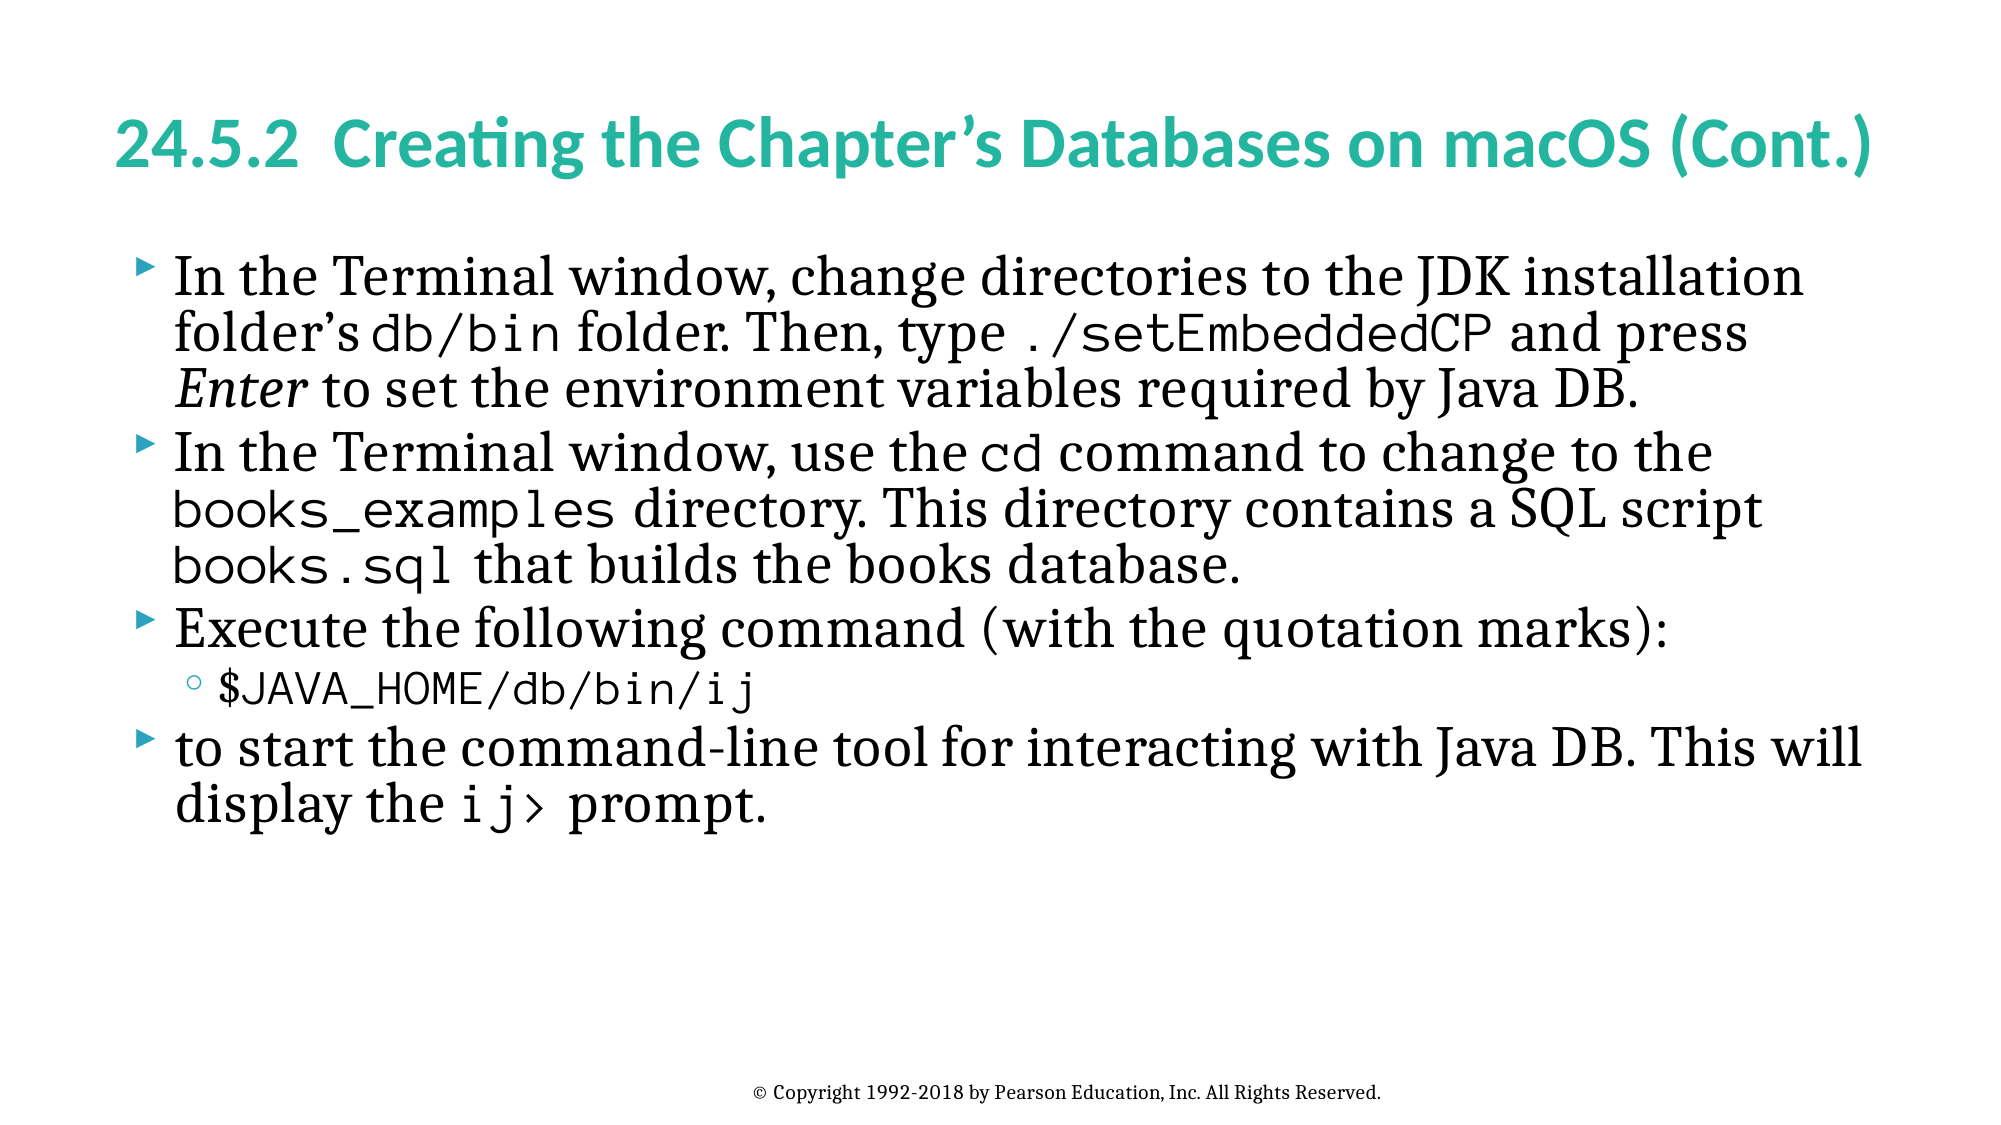

# 24.5.2  Creating the Chapter’s Databases on macOS (Cont.)
In the Terminal window, change directories to the JDK installation folder’s db/bin folder. Then, type ./setEmbeddedCP and press Enter to set the environment variables required by Java DB.
In the Terminal window, use the cd command to change to the books_examples directory. This directory contains a SQL script books.sql that builds the books database.
Execute the following command (with the quotation marks):
$JAVA_HOME/db/bin/ij
to start the command-line tool for interacting with Java DB. This will display the ij> prompt.
© Copyright 1992-2018 by Pearson Education, Inc. All Rights Reserved.